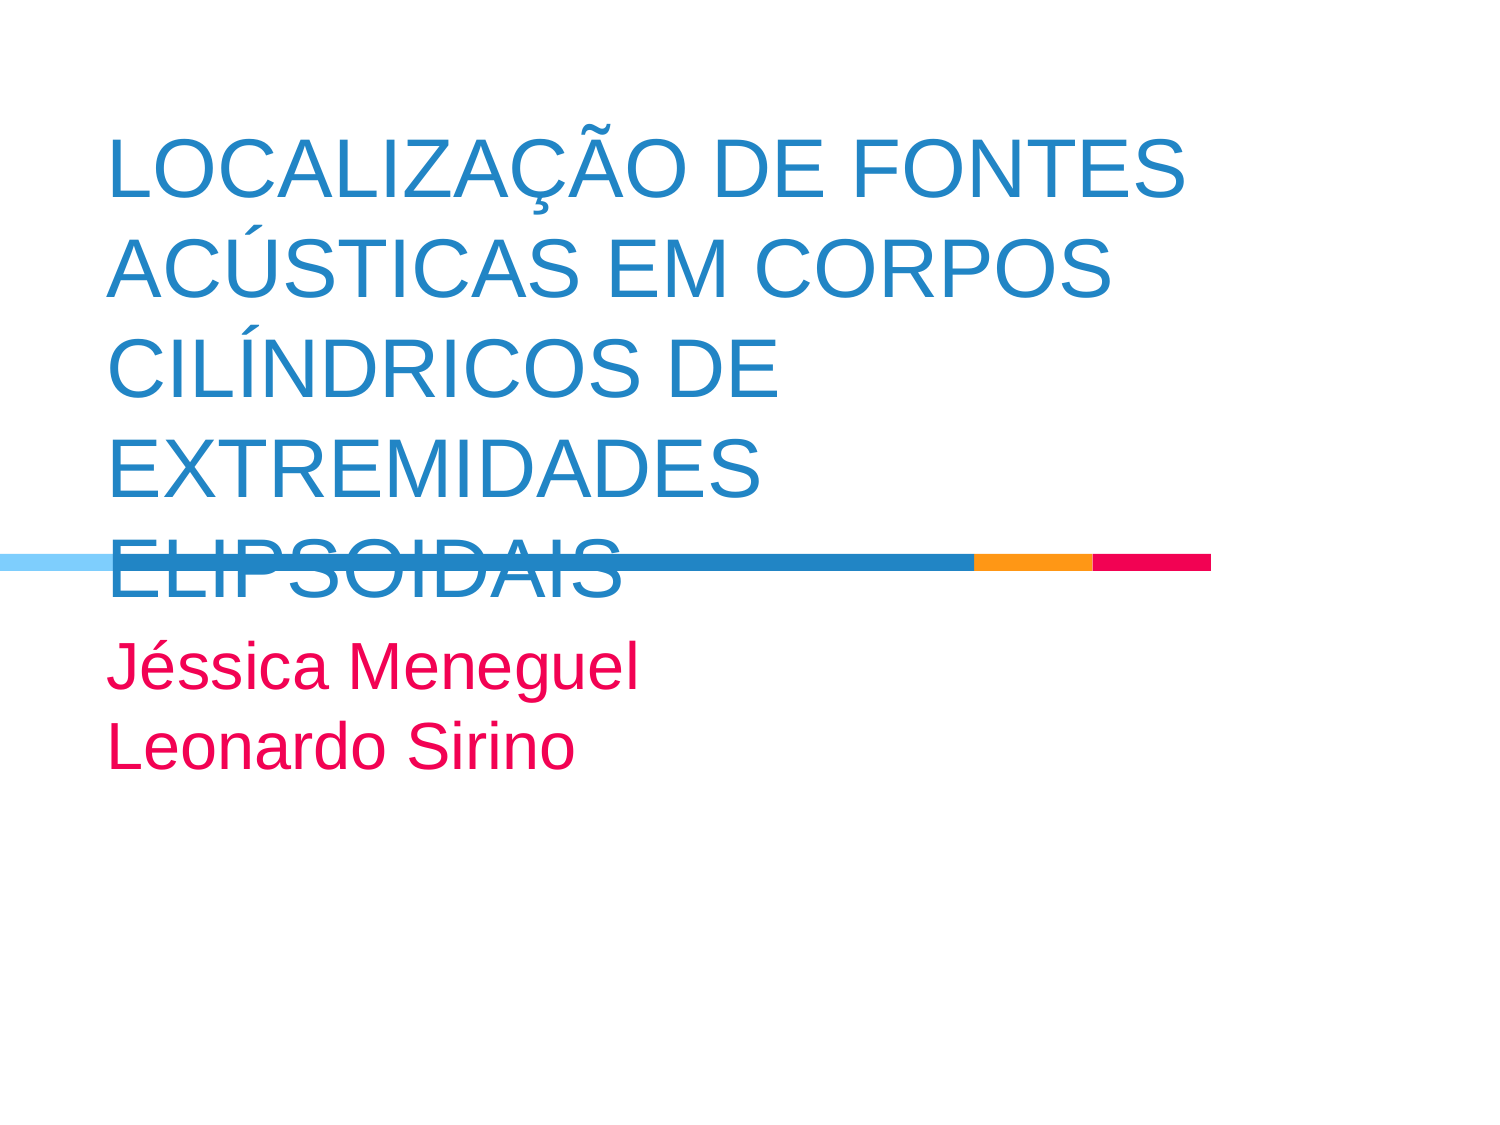

# LOCALIZAÇÃO DE FONTES ACÚSTICAS EM CORPOS CILÍNDRICOS DE EXTREMIDADES ELIPSOIDAIS
Jéssica Meneguel
Leonardo Sirino